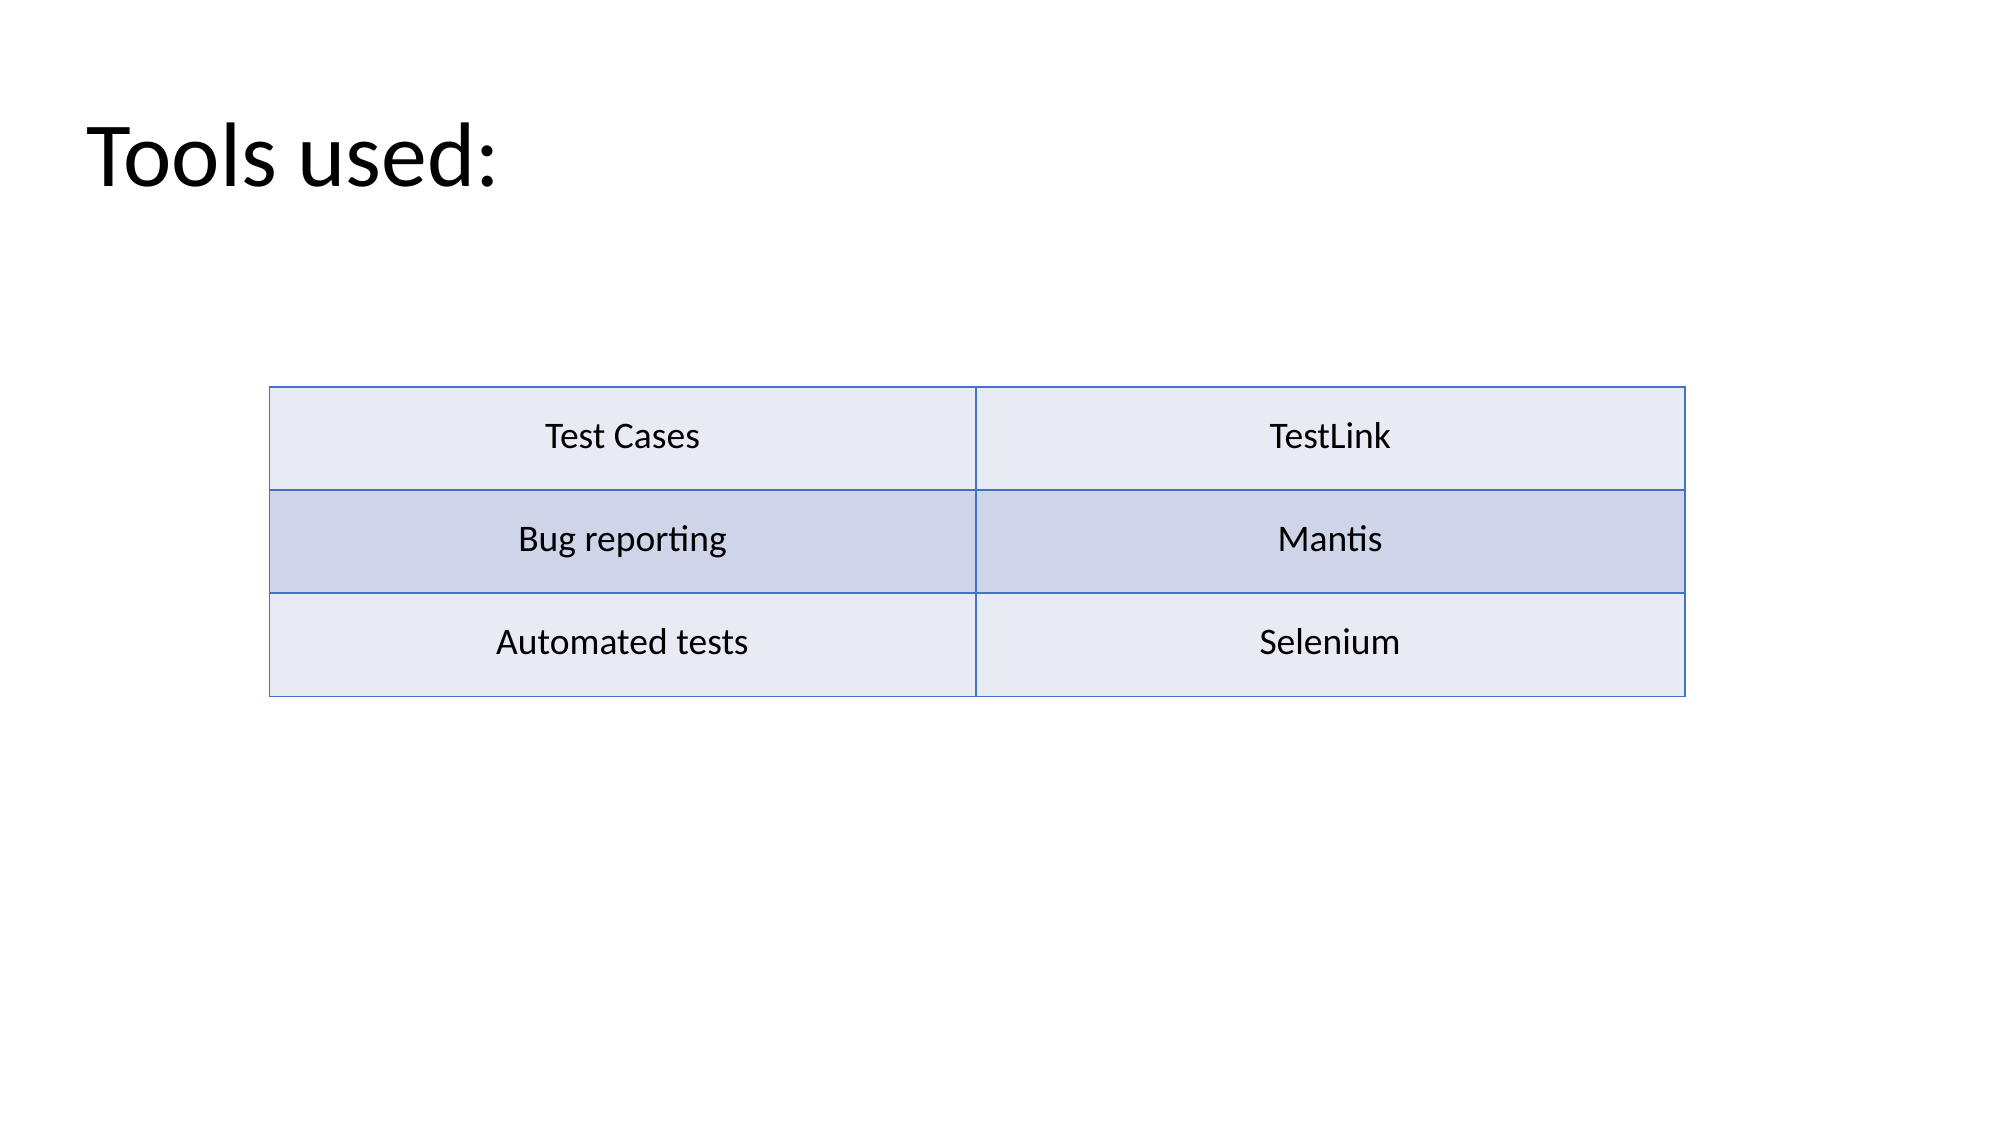

# Tools used:

| Test Cases | TestLink |
| --- | --- |
| Bug reporting | Mantis |
| Automated tests | Selenium |